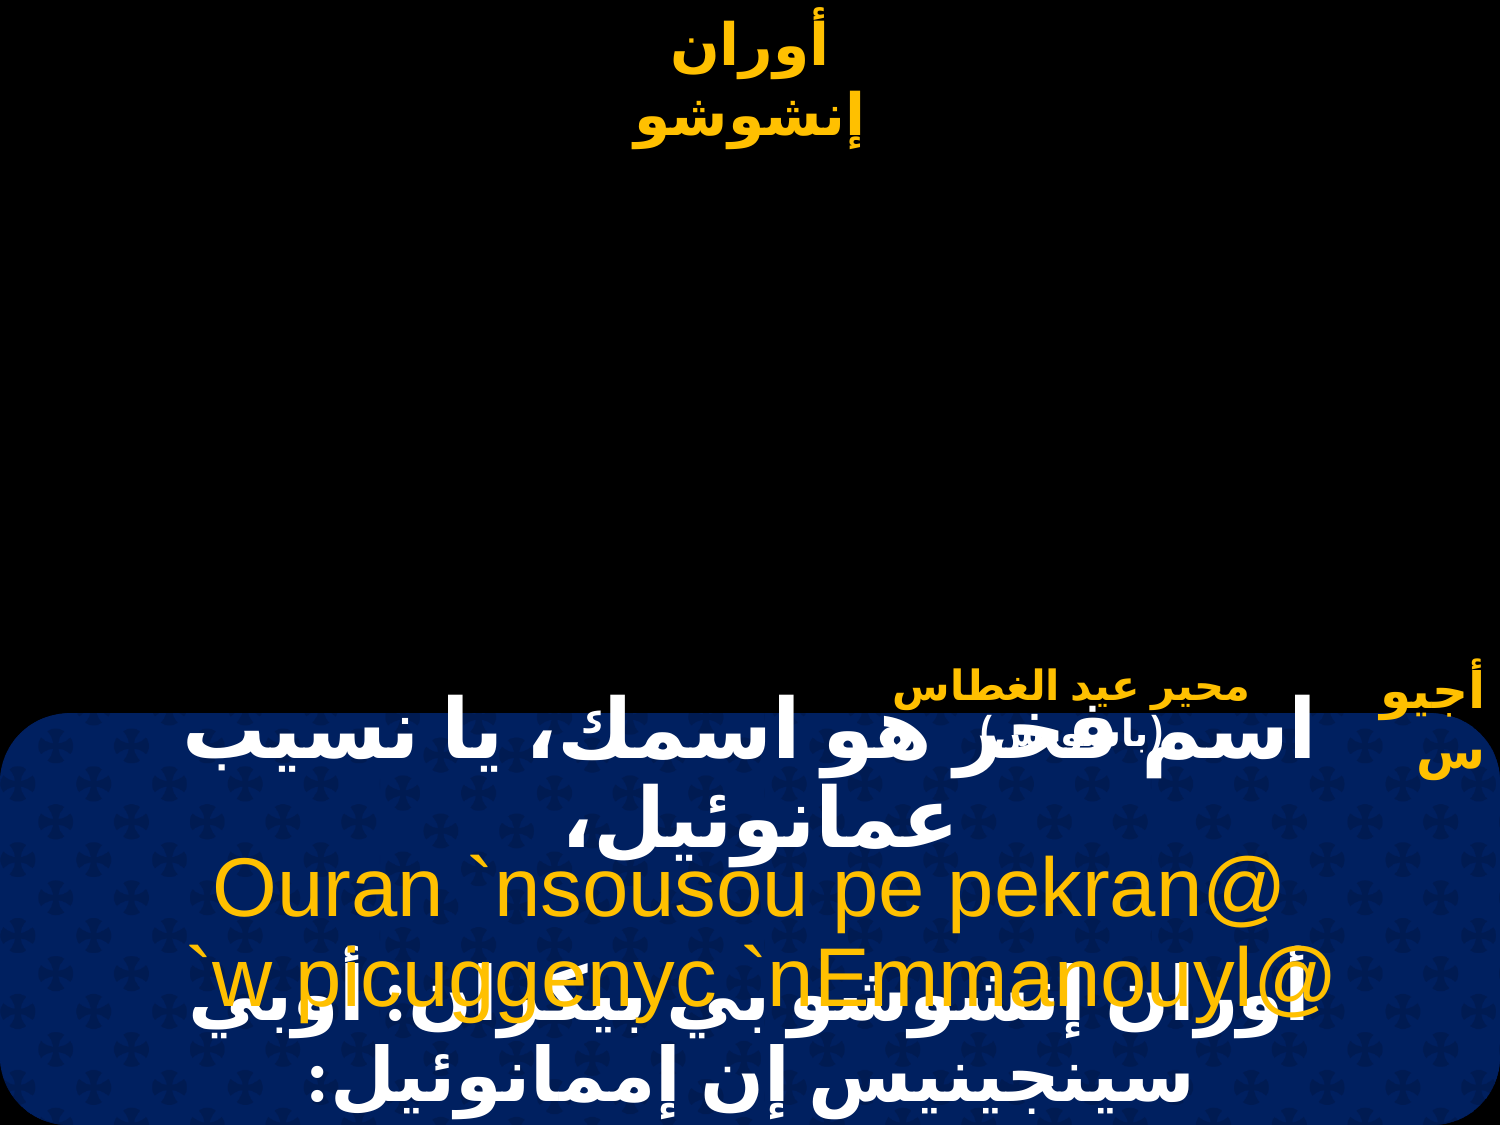

# أوران إنشوشو
محير عيد الغطاس (باشويس)
أجيوس
اسم فخر هو اسمك، يا نسيب عمانوئيل،
Ouran `nsousou pe pekran@
 `w picuggenyc `nEmmanouyl@
أوران إنشوشو بي بيكران: أوبي سينجينيس إن إممانوئيل: